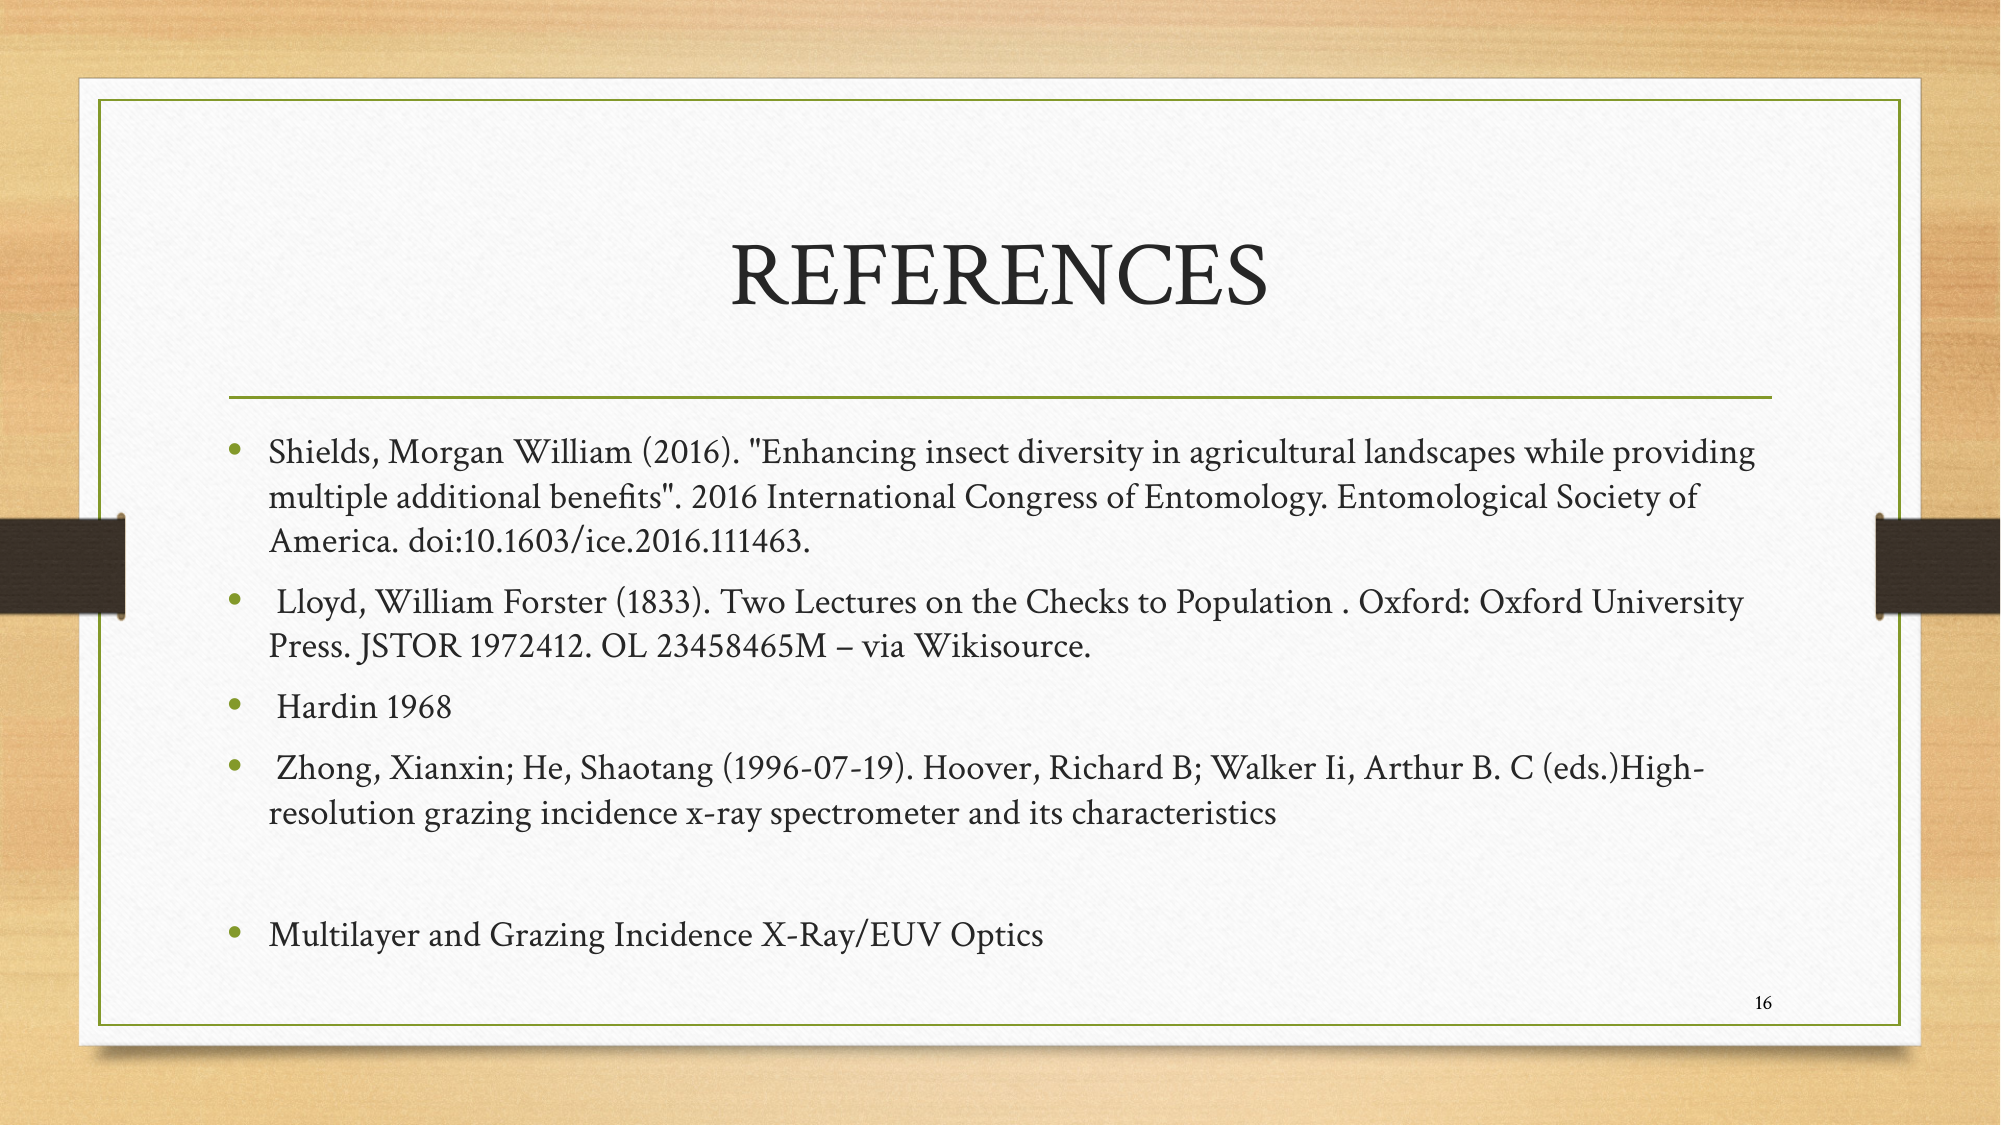

# REFERENCES
Shields, Morgan William (2016). "Enhancing insect diversity in agricultural landscapes while providing multiple additional benefits". 2016 International Congress of Entomology. Entomological Society of America. doi:10.1603/ice.2016.111463.
 Lloyd, William Forster (1833). Two Lectures on the Checks to Population . Oxford: Oxford University Press. JSTOR 1972412. OL 23458465M – via Wikisource.
 Hardin 1968
 Zhong, Xianxin; He, Shaotang (1996-07-19). Hoover, Richard B; Walker Ii, Arthur B. C (eds.)High-resolution grazing incidence x-ray spectrometer and its characteristics

Multilayer and Grazing Incidence X-Ray/EUV Optics
16